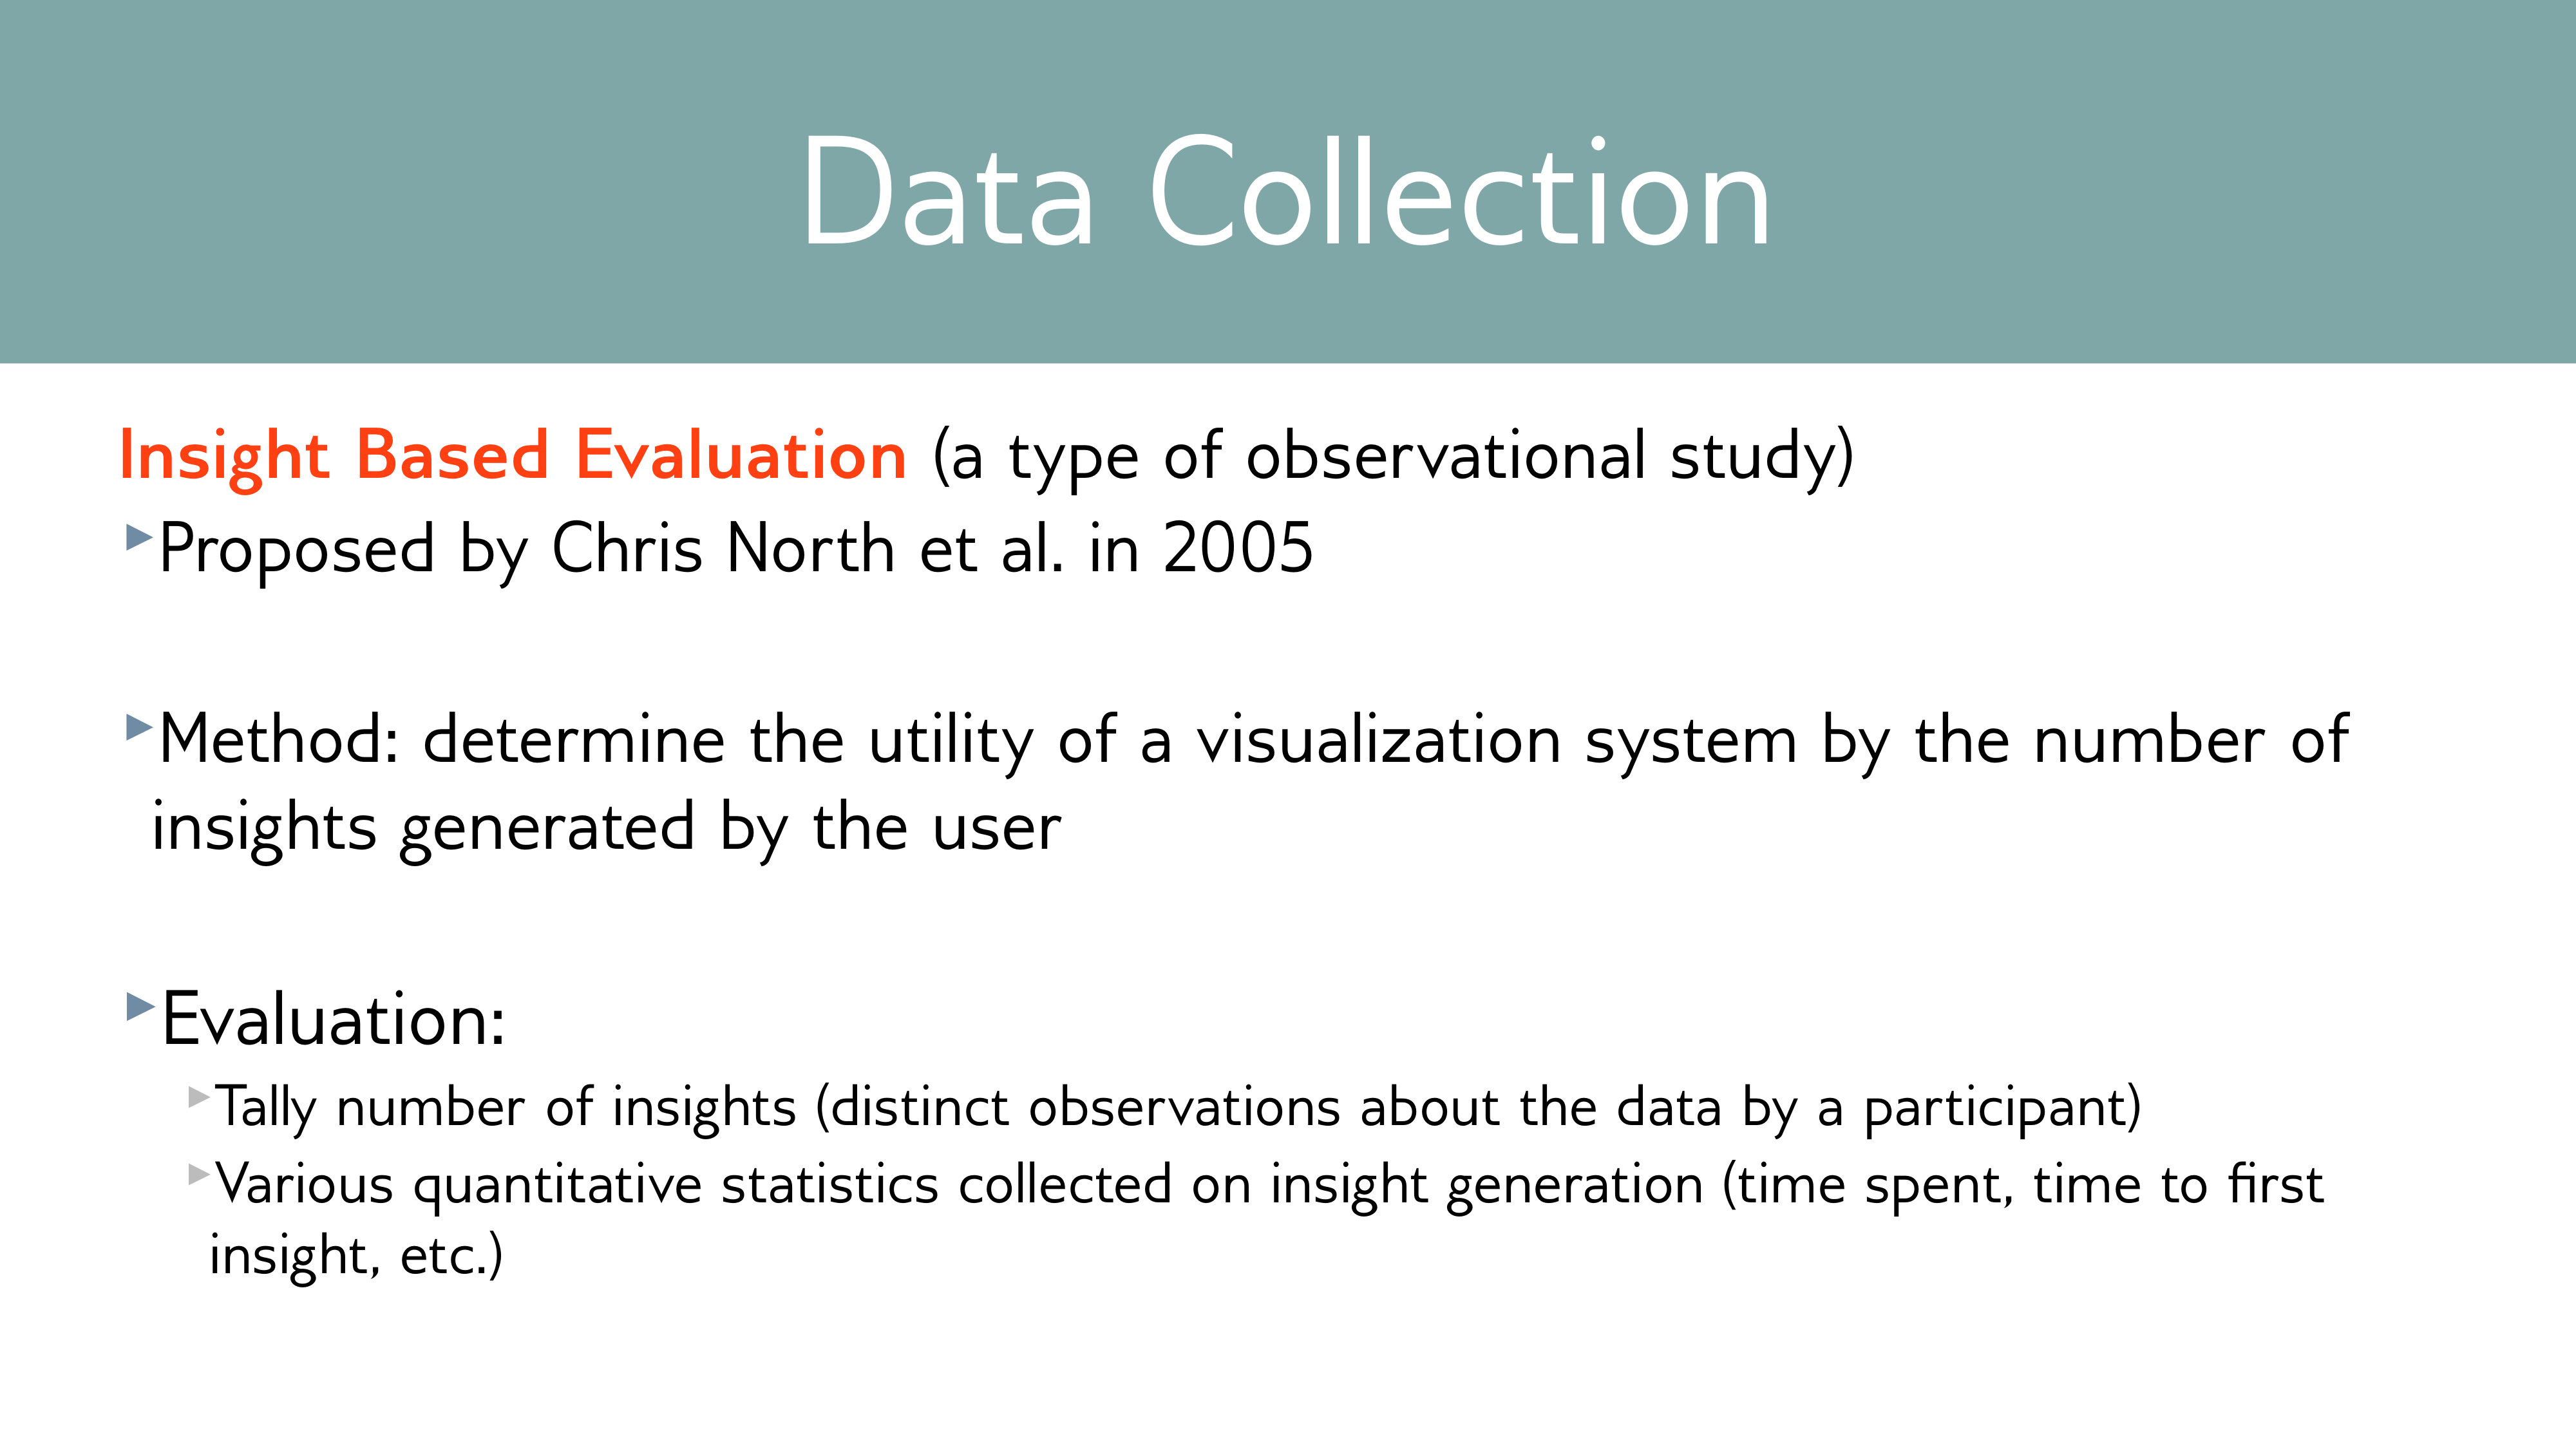

Data Collection
Insight Based Evaluation (a type of observational study)
Proposed by Chris North et al. in 2005

Method: determine the utility of a visualization system by the number of insights generated by the user

Evaluation:
Tally number of insights (distinct observations about the data by a participant)
Various quantitative statistics collected on insight generation (time spent, time to first insight, etc.)